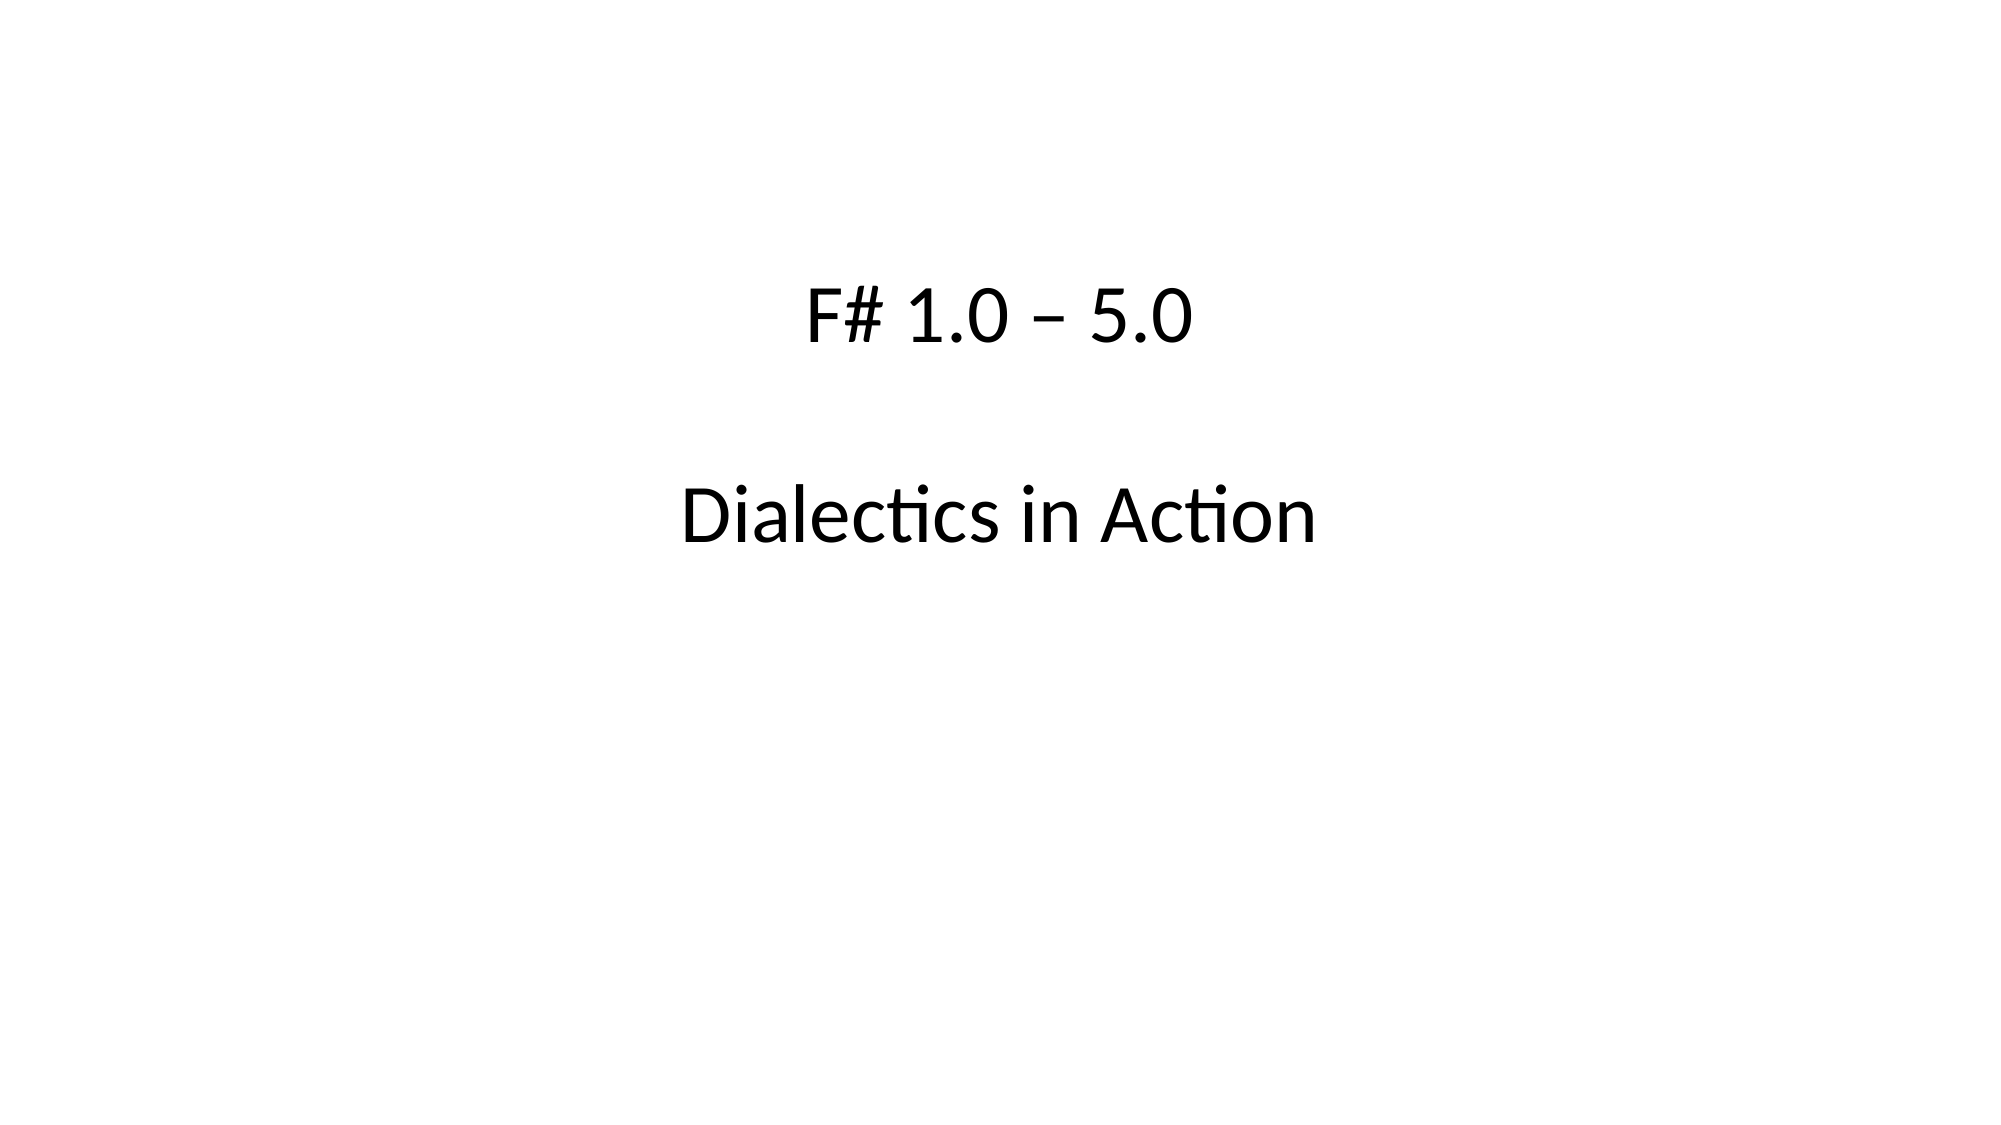

F# 1.0 – 5.0

Dialectics in Action